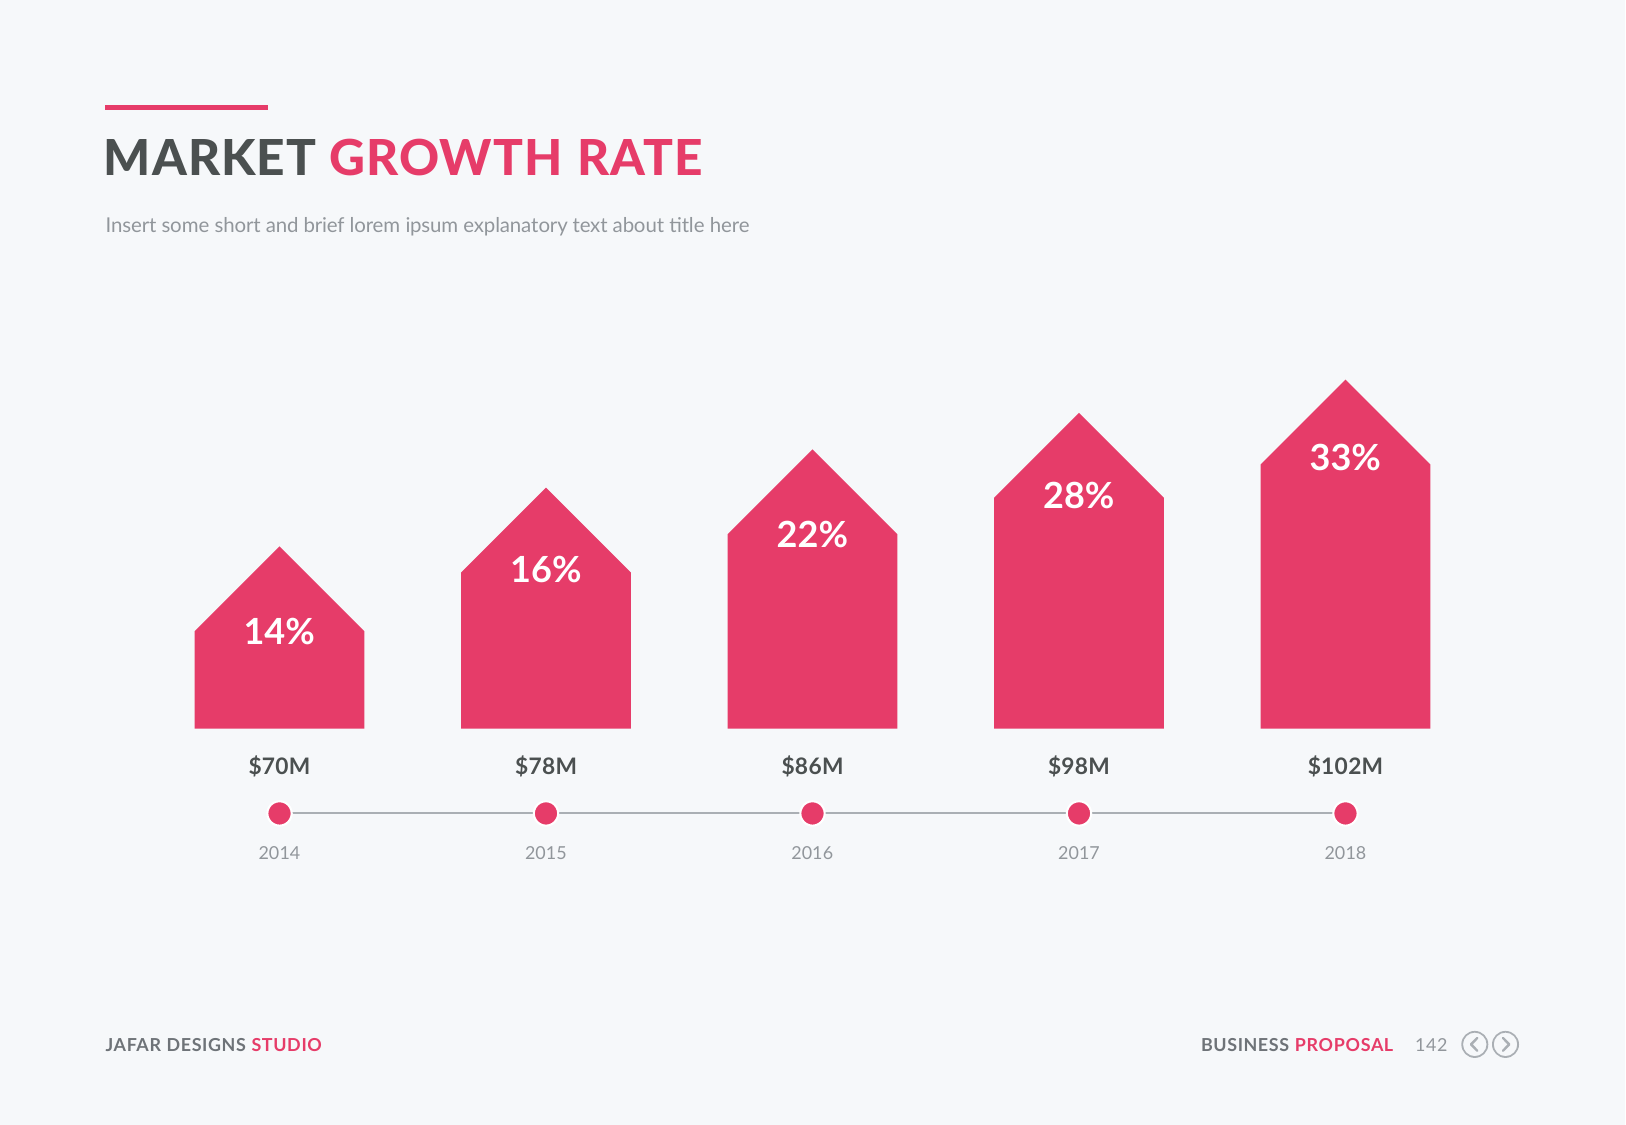

Market Growth Rate
Insert some short and brief lorem ipsum explanatory text about title here
33%

28%

22%

16%

14%
$70m
$78m
$86m
$98m
$102m

2014
2015
2016
2017
2018